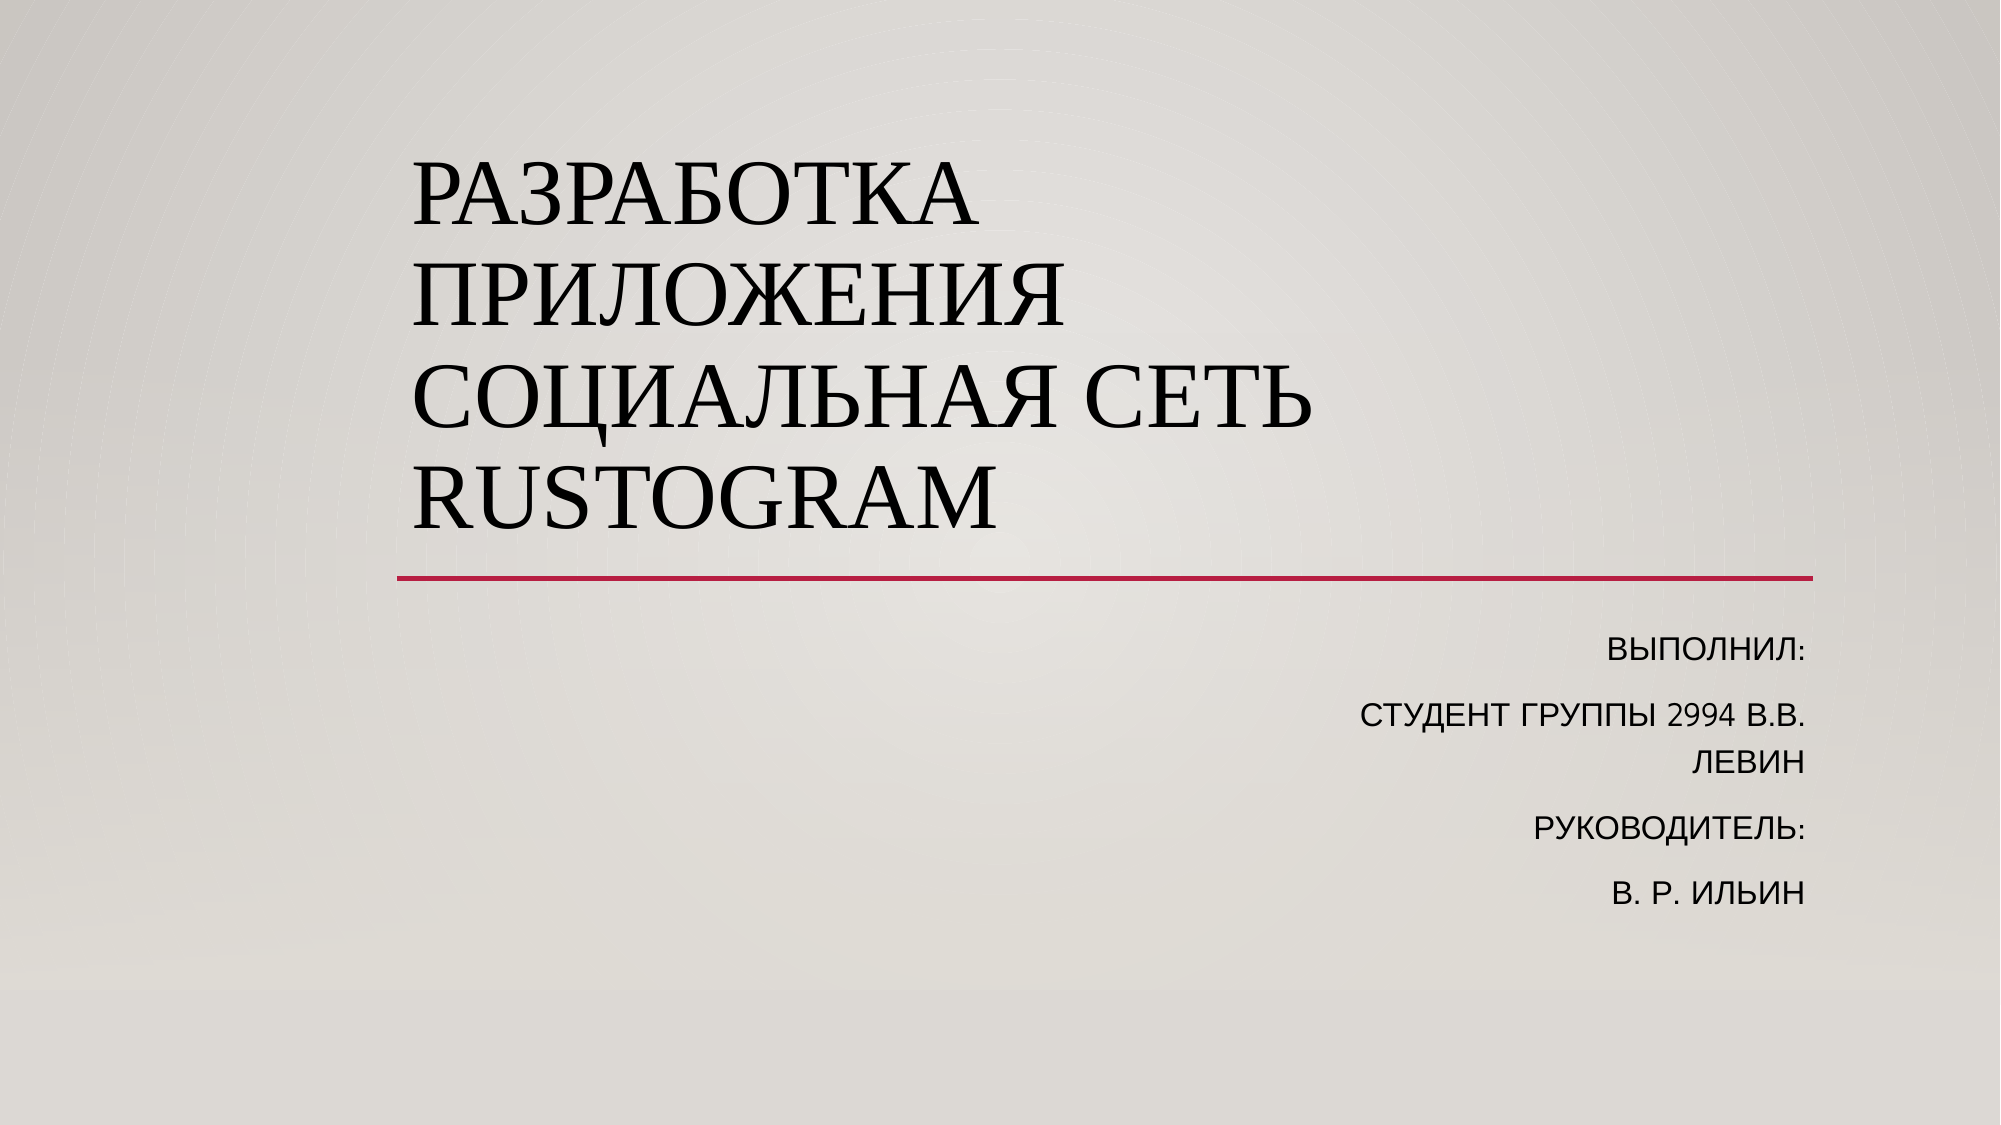

# Разработка приложения социальная сеть rustogram
                Выполнил:
Студент группы 2994 В.В. Левин
          Руководитель:
                 В. Р. ильин